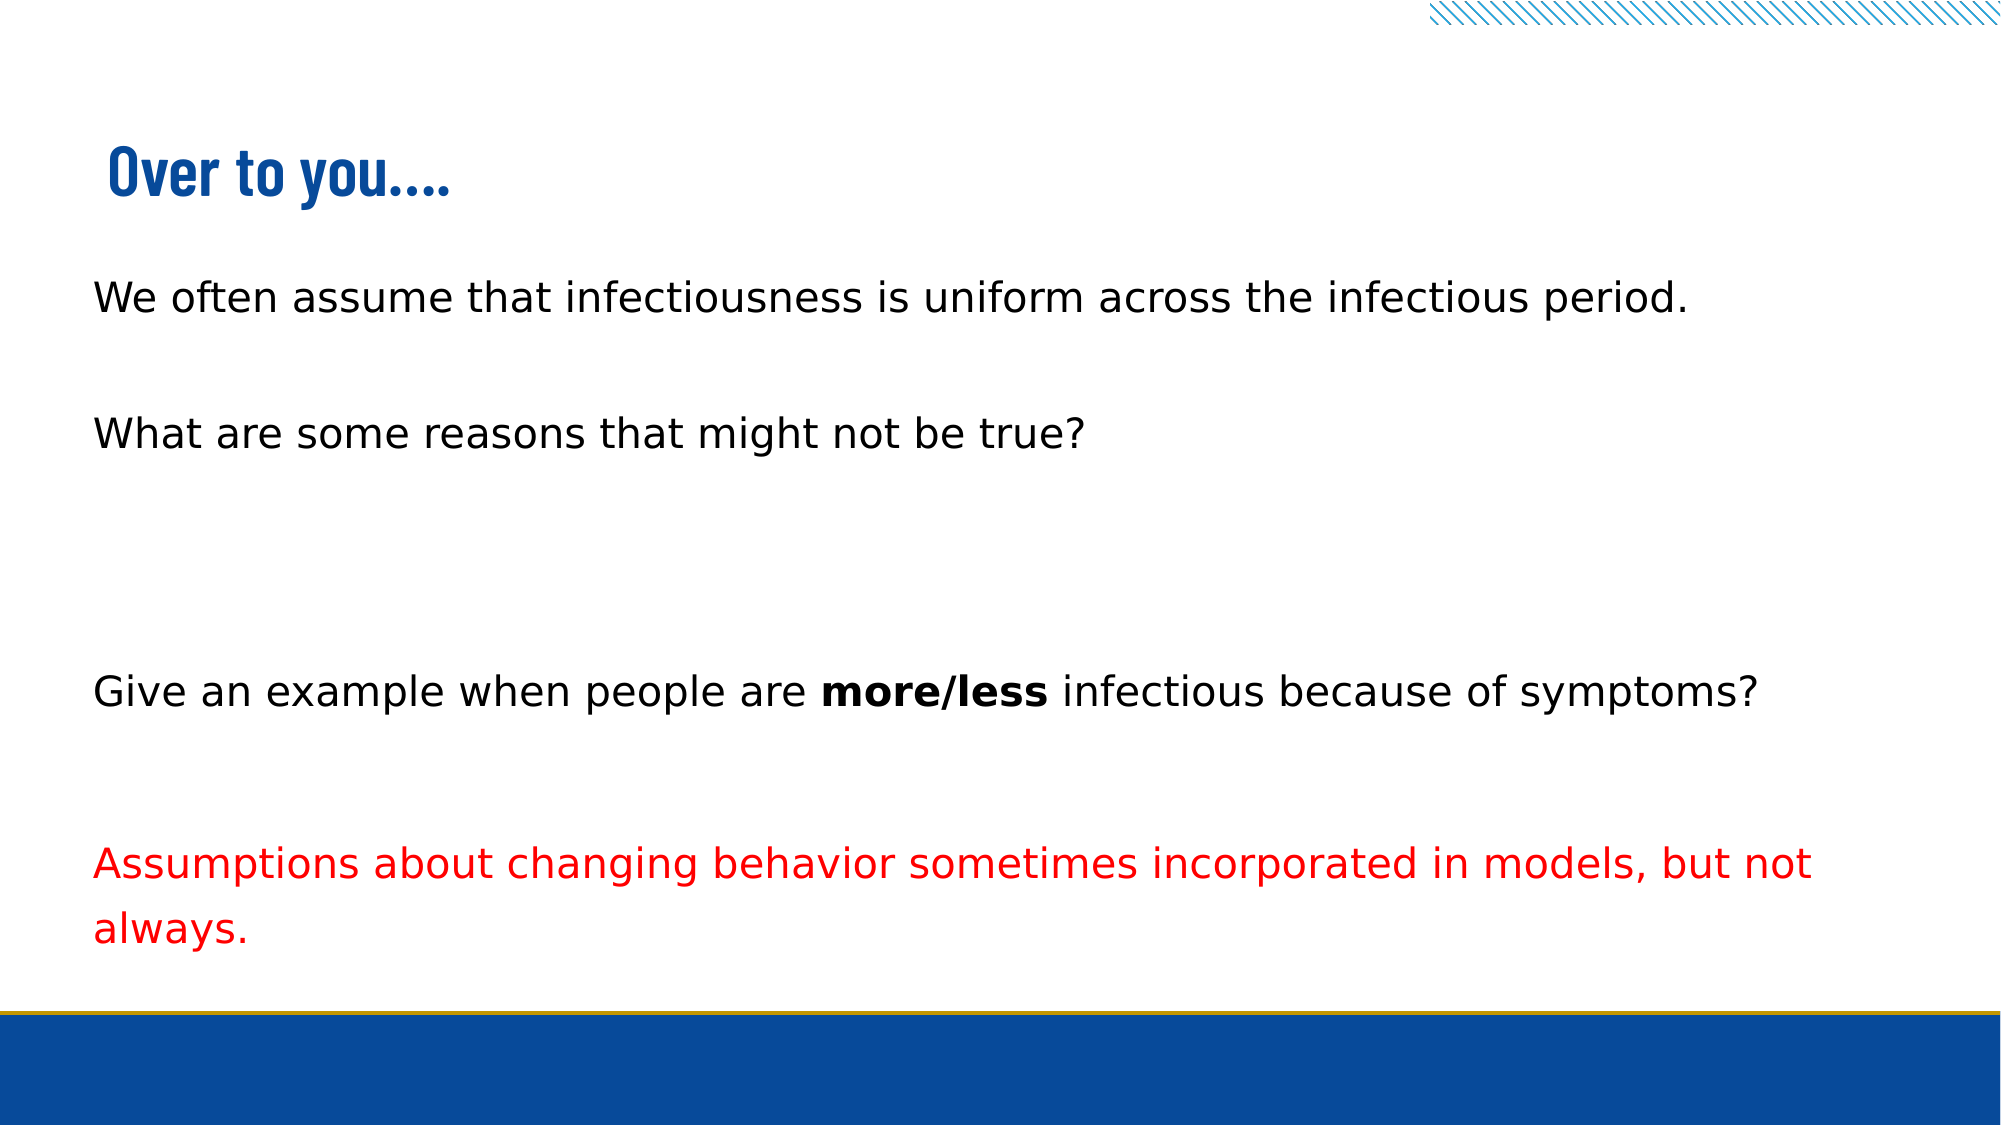

11
# Over to you….
We often assume that infectiousness is uniform across the infectious period.
What are some reasons that might not be true?

Give an example when people are more/less infectious because of symptoms?

Assumptions about changing behavior sometimes incorporated in models, but not always.